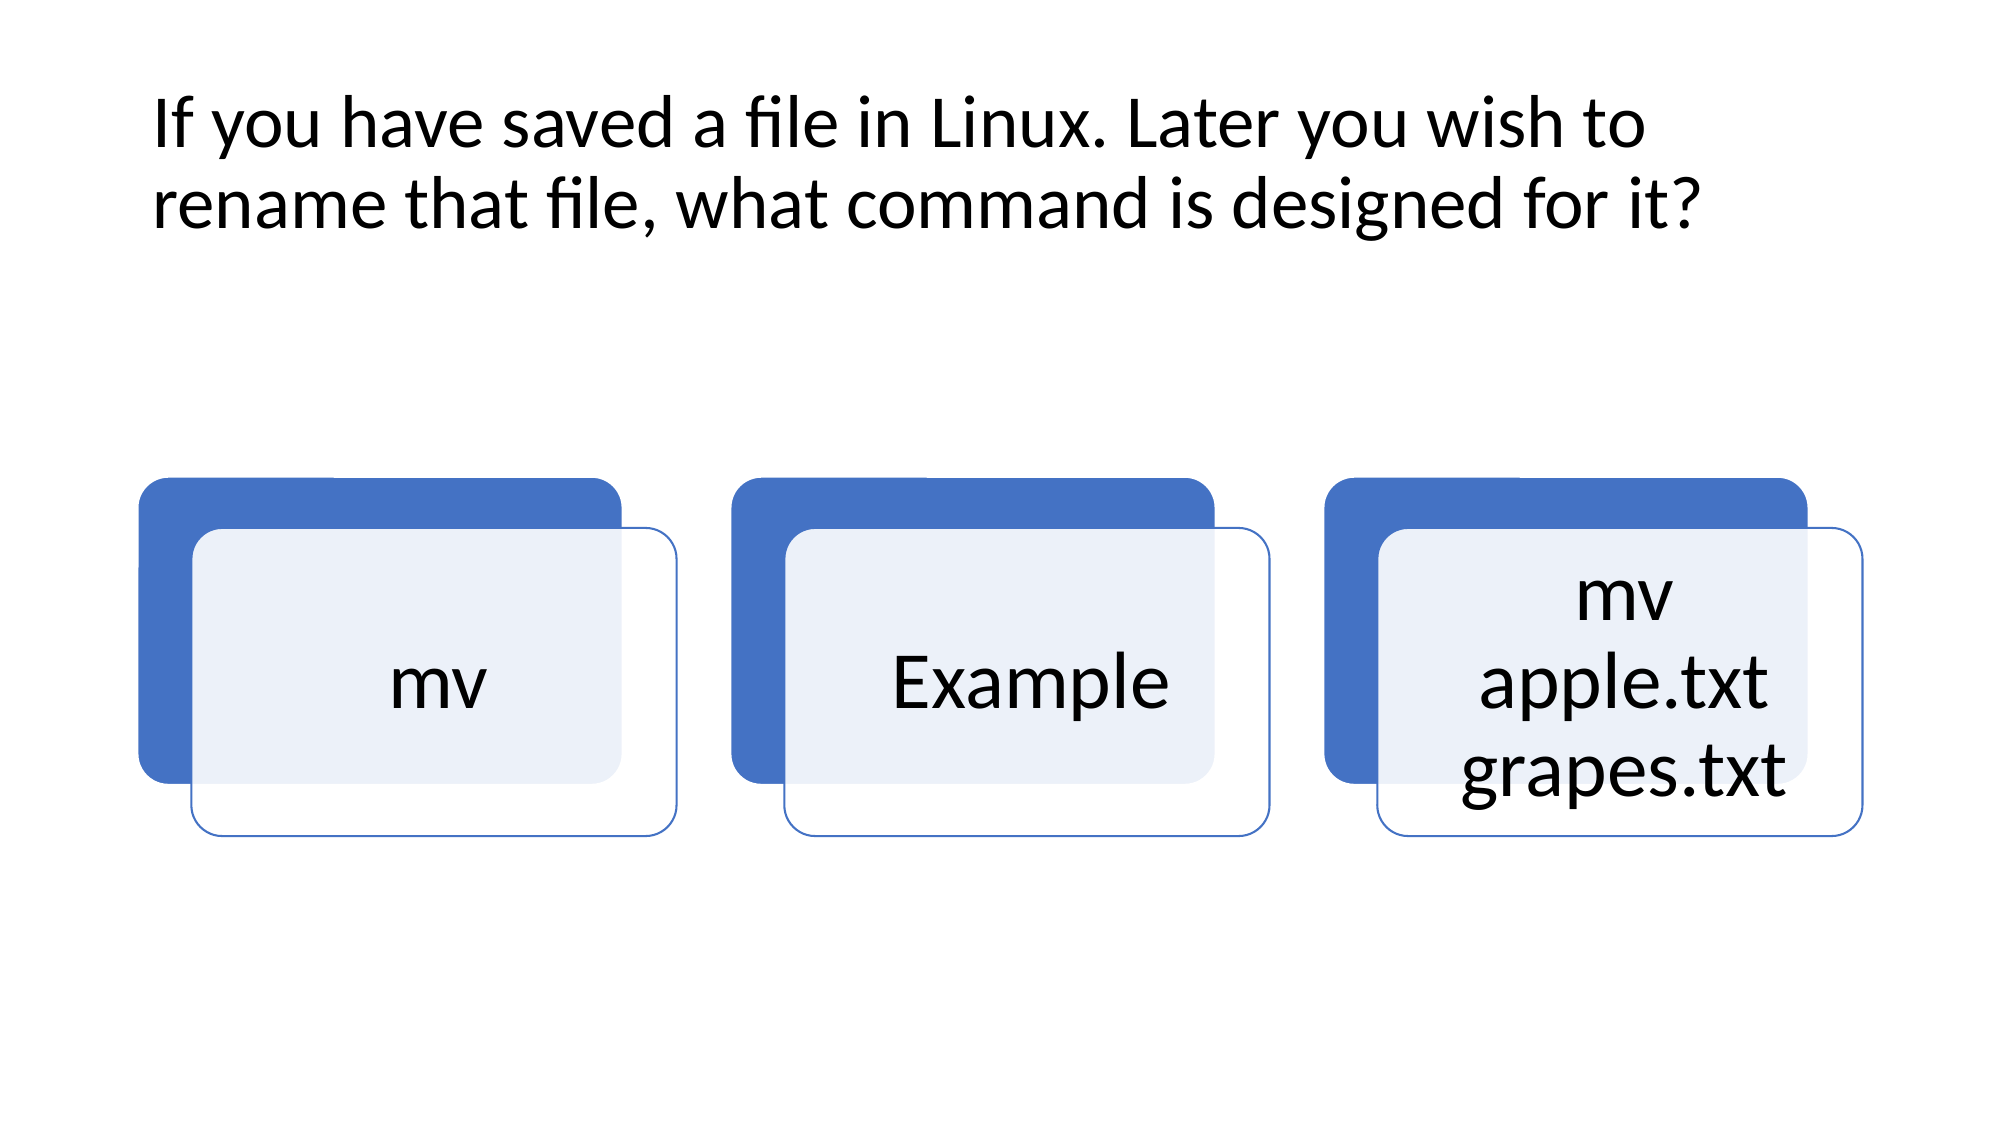

# If you have saved a file in Linux. Later you wish to rename that file, what command is designed for it?
mv
Example
mv apple.txt grapes.txt